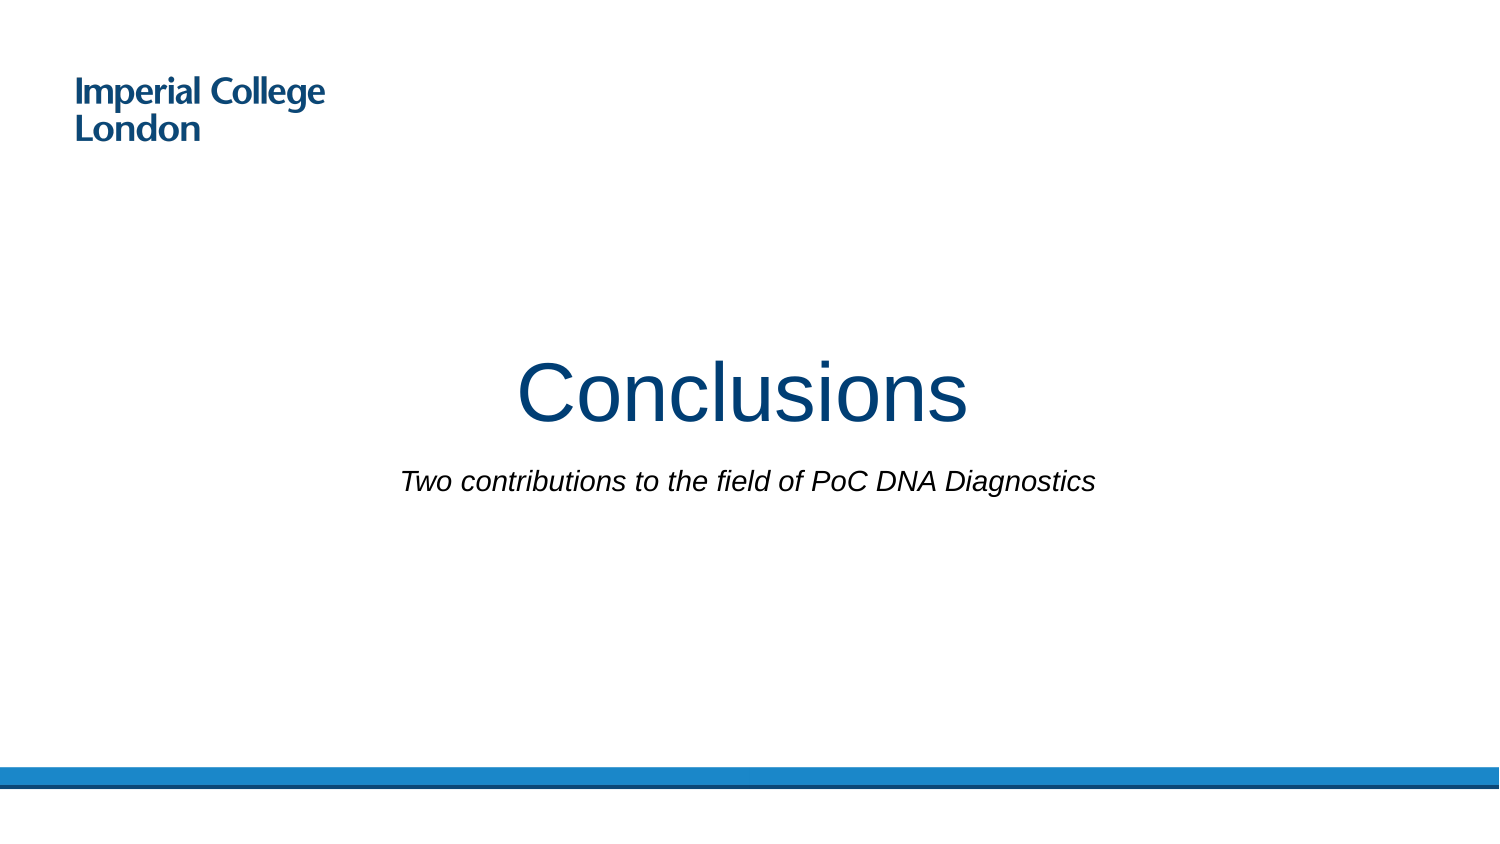

# Conclusions
Two contributions to the field of PoC DNA Diagnostics